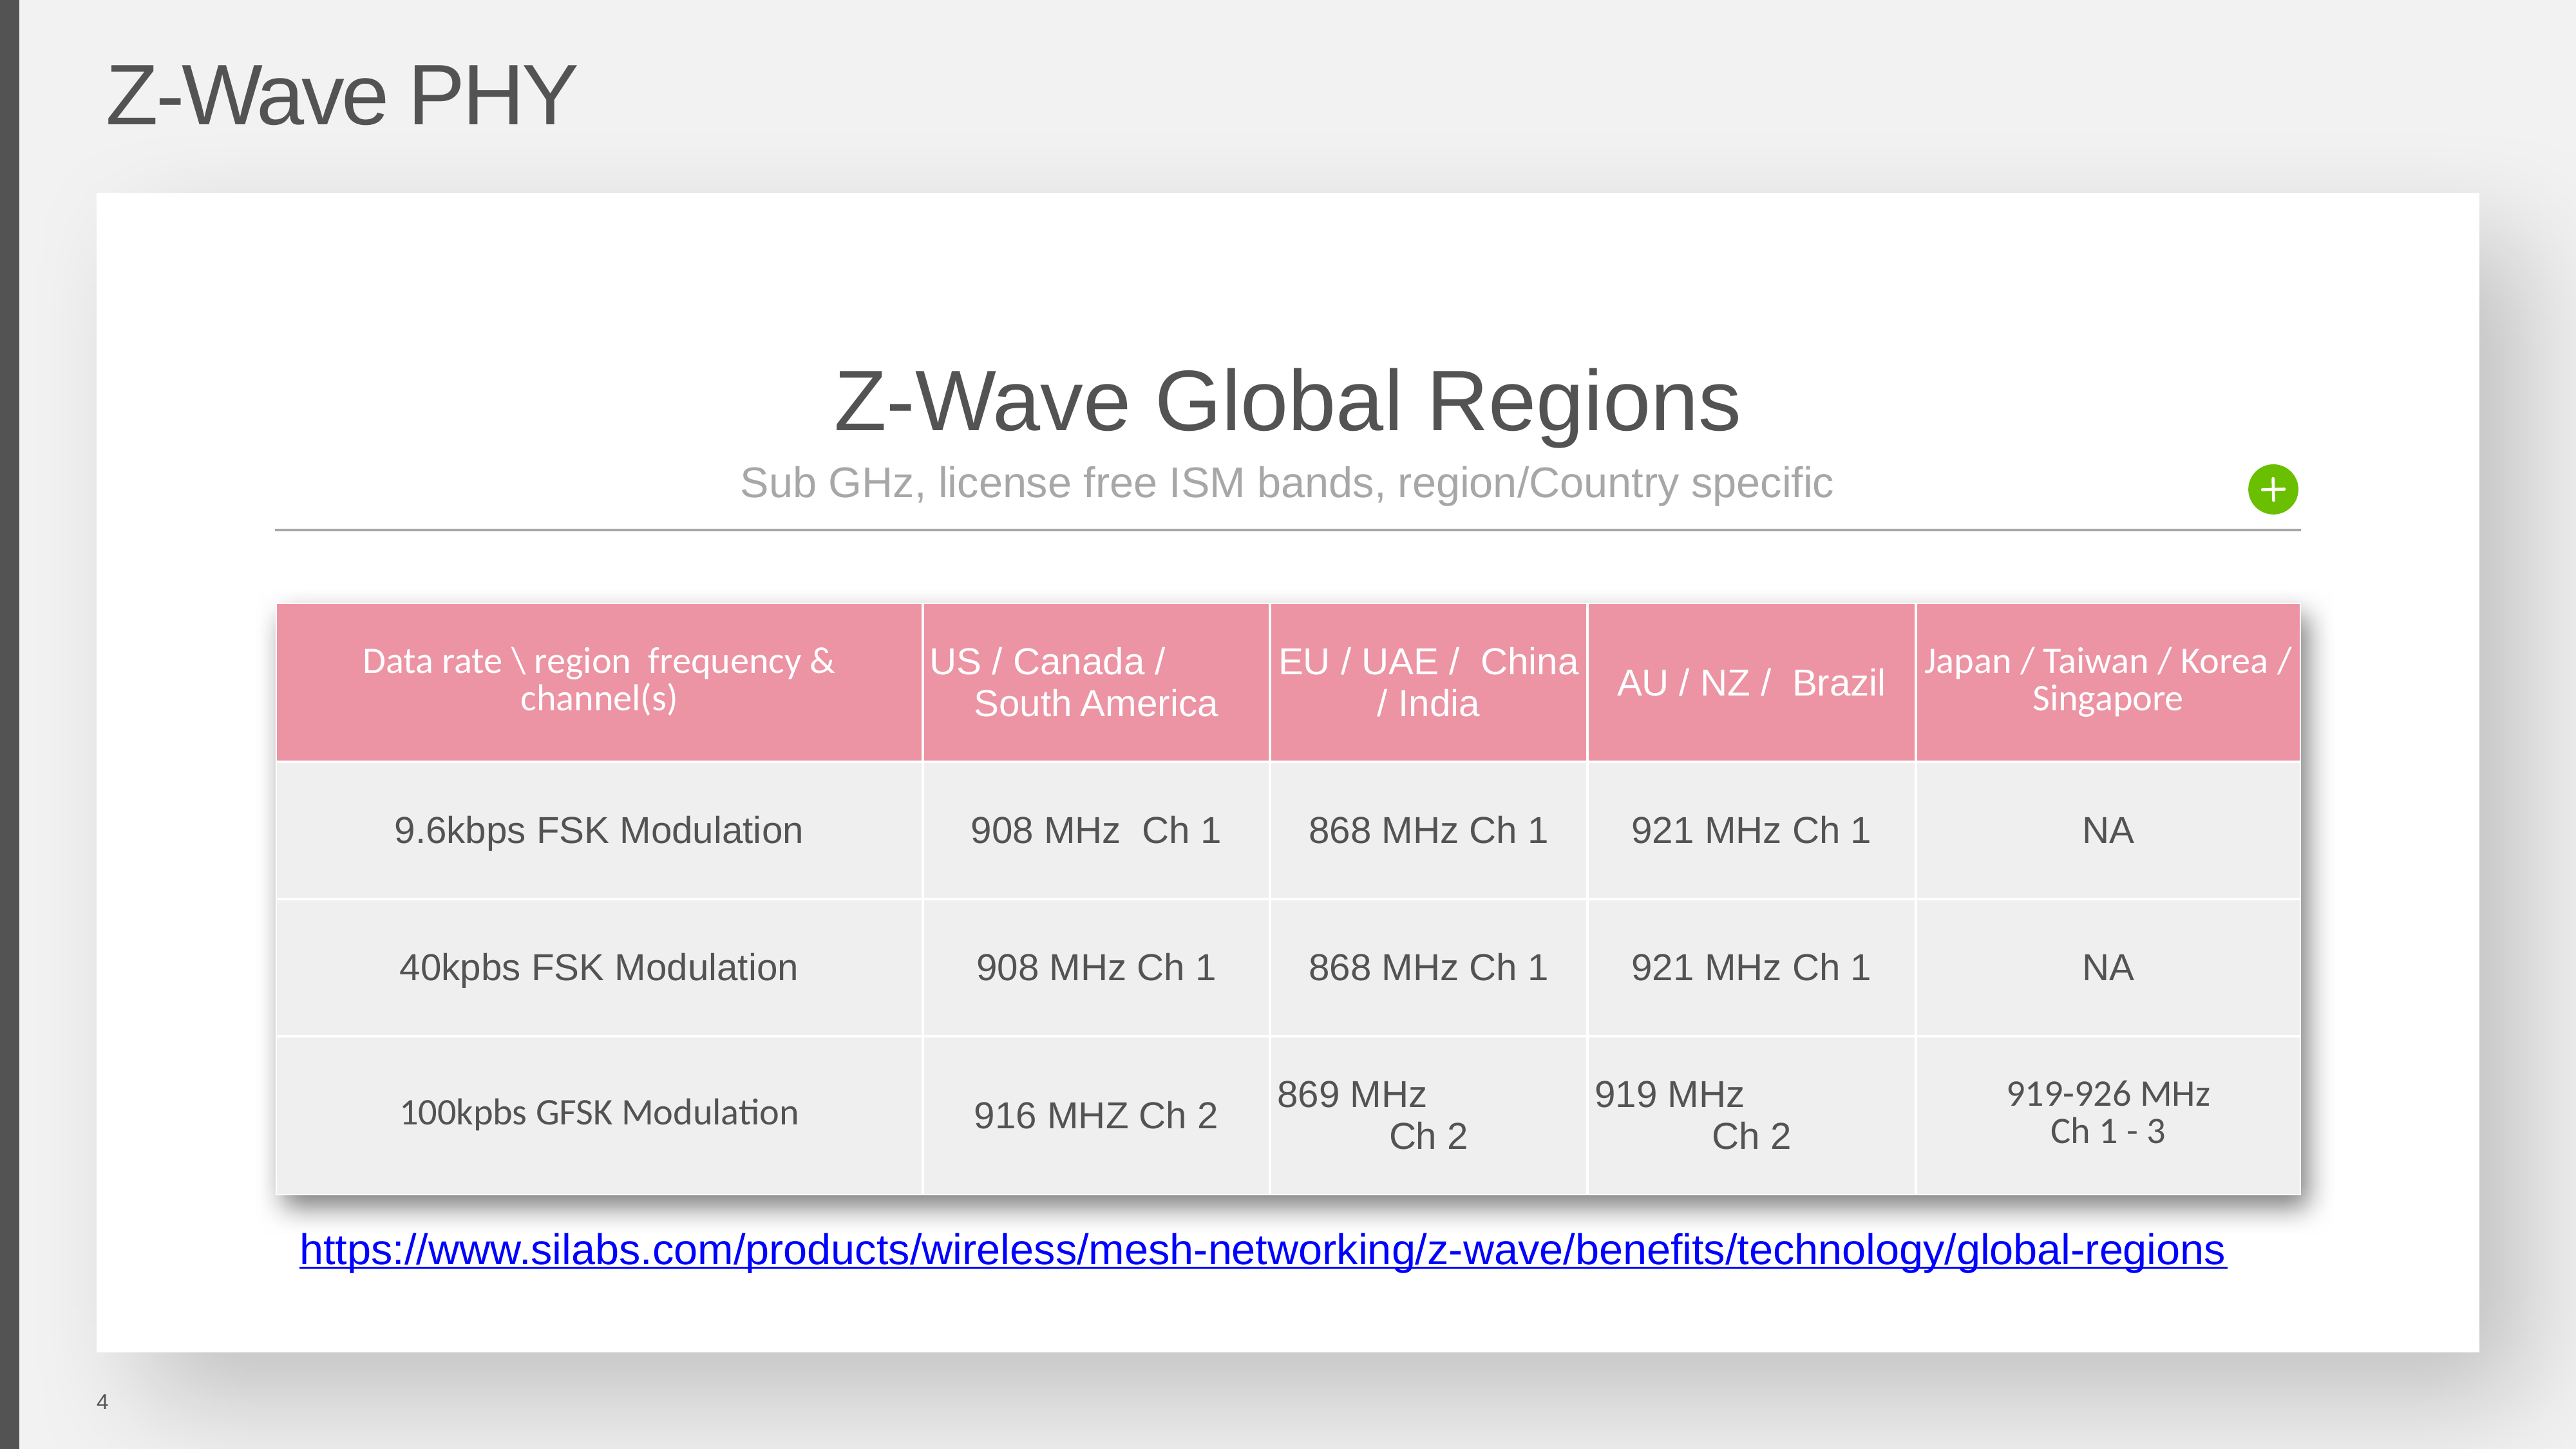

# Z-Wave PHY
Z-Wave Global Regions
Sub GHz, license free ISM bands, region/Country specific

| Data rate \ region frequency & channel(s) | US / Canada / South America | EU / UAE / China / India | AU / NZ / Brazil | Japan / Taiwan / Korea / Singapore |
| --- | --- | --- | --- | --- |
| 9.6kbps FSK Modulation | 908 MHz Ch 1 | 868 MHz Ch 1 | 921 MHz Ch 1 | NA |
| 40kpbs FSK Modulation | 908 MHz Ch 1 | 868 MHz Ch 1 | 921 MHz Ch 1 | NA |
| 100kpbs GFSK Modulation | 916 MHZ Ch 2 | 869 MHz Ch 2 | 919 MHz Ch 2 | 919-926 MHz Ch 1 - 3 |

https://www.silabs.com/products/wireless/mesh-networking/z-wave/benefits/technology/global-regions
4